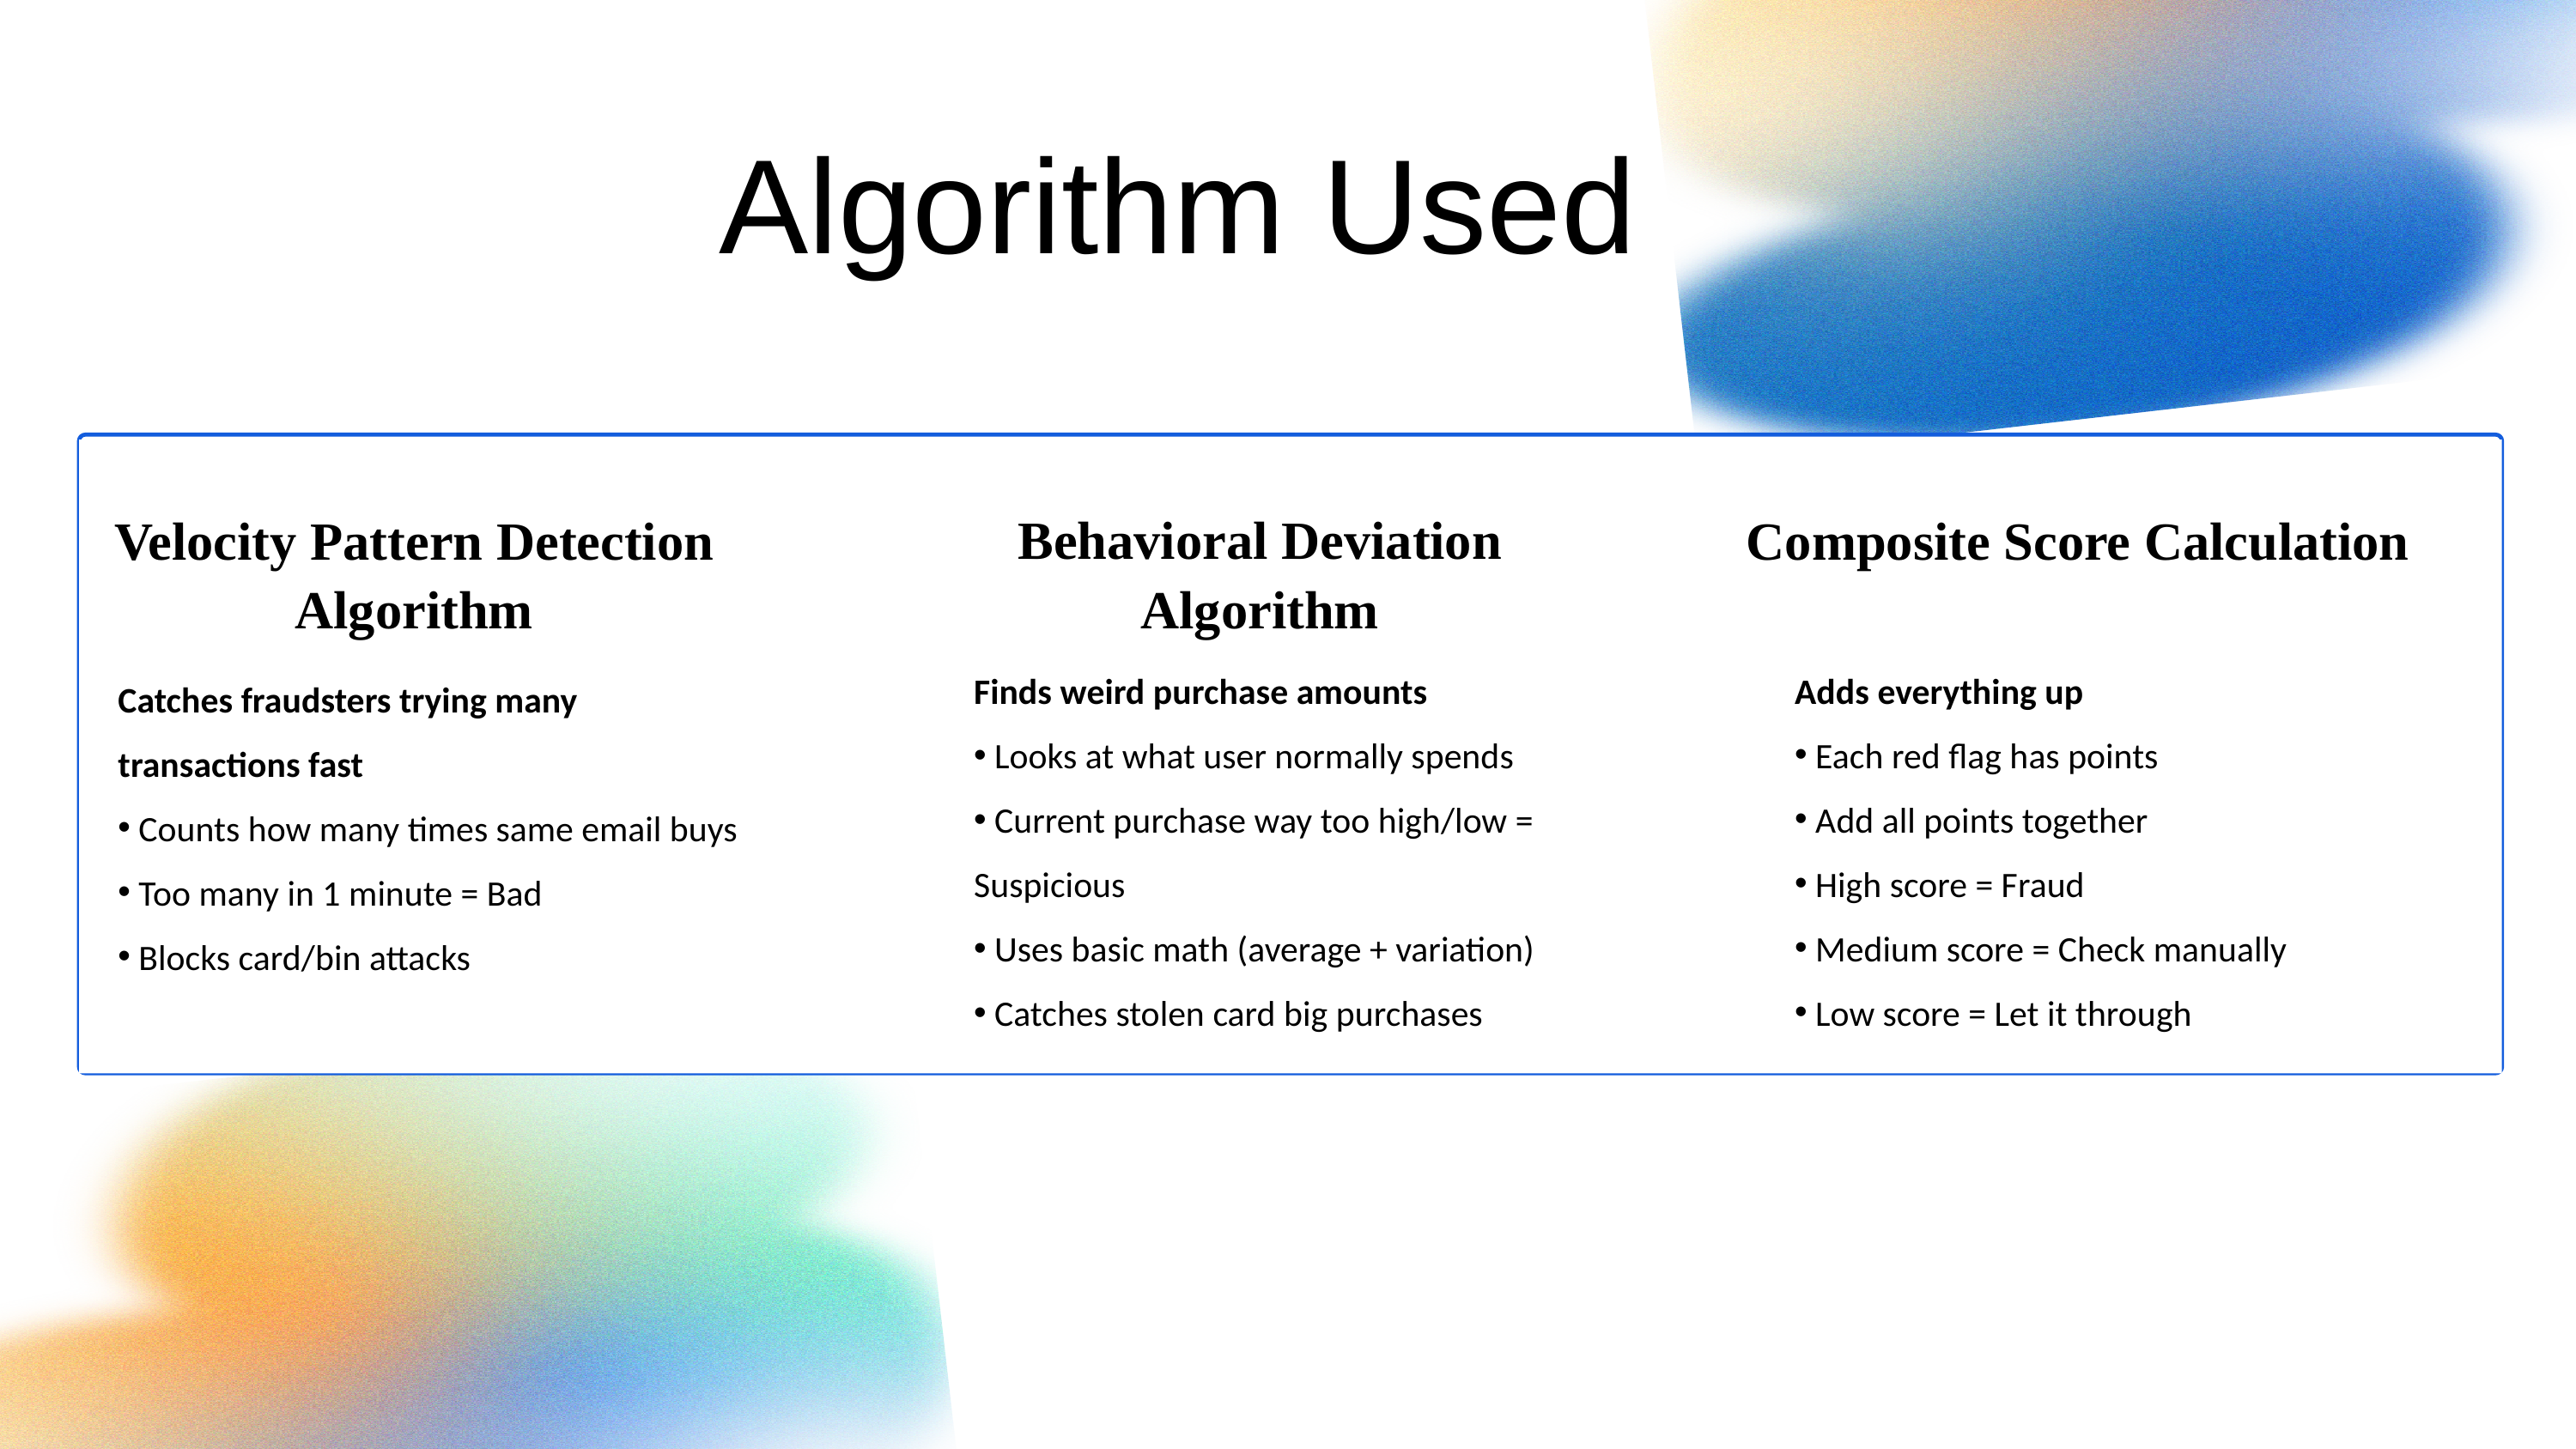

Algorithm Used

Behavioral Deviation Algorithm
Velocity Pattern Detection Algorithm
Composite Score Calculation
YARA
Adds everything up
 Each red flag has points
 Add all points together
 High score = Fraud
 Medium score = Check manually
 Low score = Let it through
Finds weird purchase amounts
 Looks at what user normally spends
 Current purchase way too high/low = Suspicious
 Uses basic math (average + variation)
 Catches stolen card big purchases
Catches fraudsters trying many transactions fast
 Counts how many times same email buys
 Too many in 1 minute = Bad
 Blocks card/bin attacks